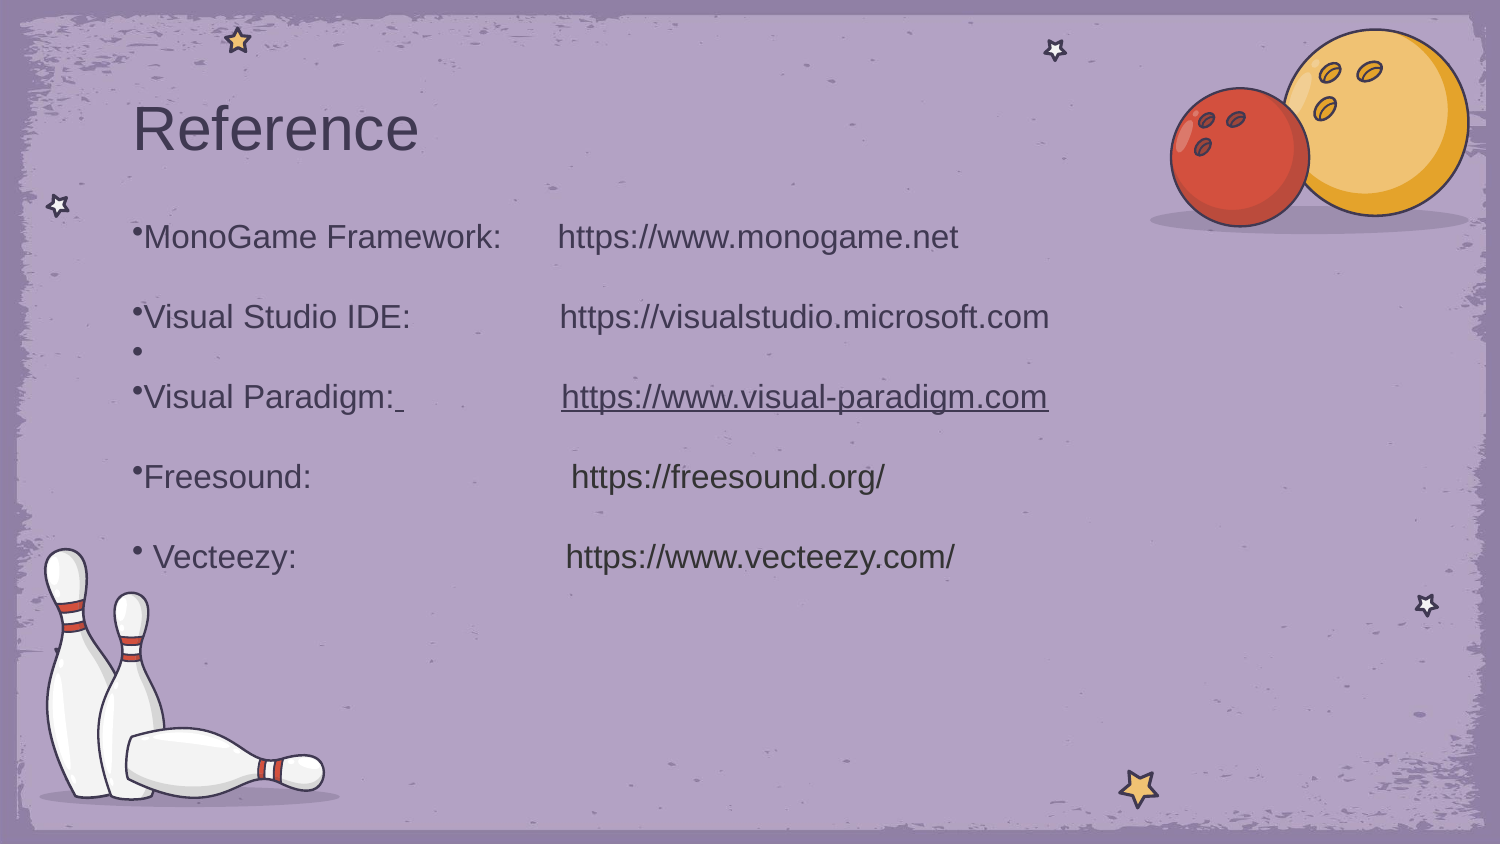

# Reference

MonoGame Framework:      https://www.monogame.net

Visual Studio IDE:                https://visualstudio.microsoft.com

Visual Paradigm:                  https://www.visual-paradigm.com

Freesound:                            https://freesound.org/

 Vecteezy:                             https://www.vecteezy.com/